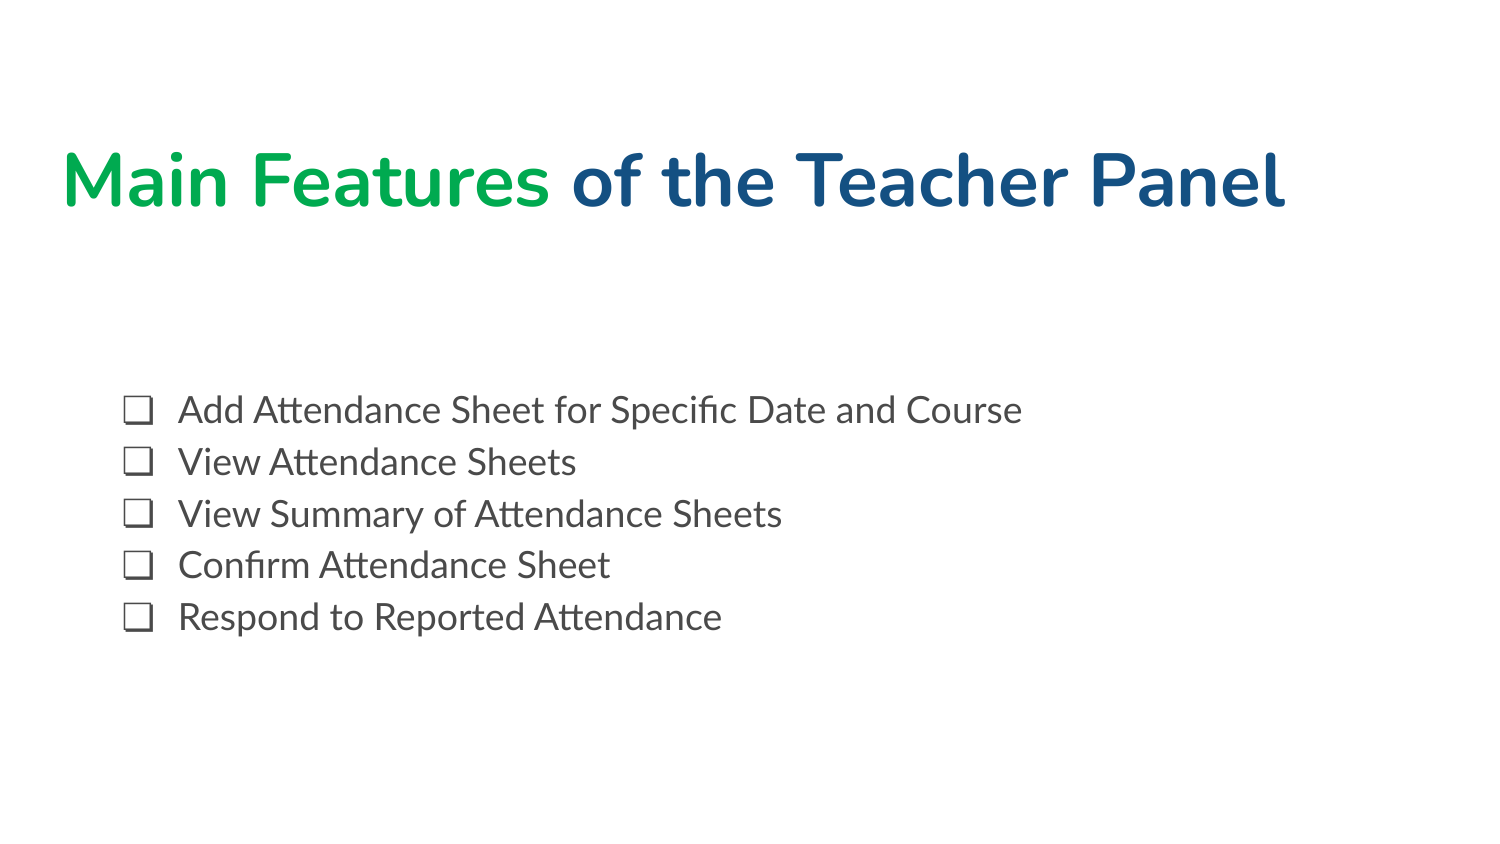

# Main Features of the Teacher Panel
Add Attendance Sheet for Specific Date and Course
View Attendance Sheets
View Summary of Attendance Sheets
Confirm Attendance Sheet
Respond to Reported Attendance